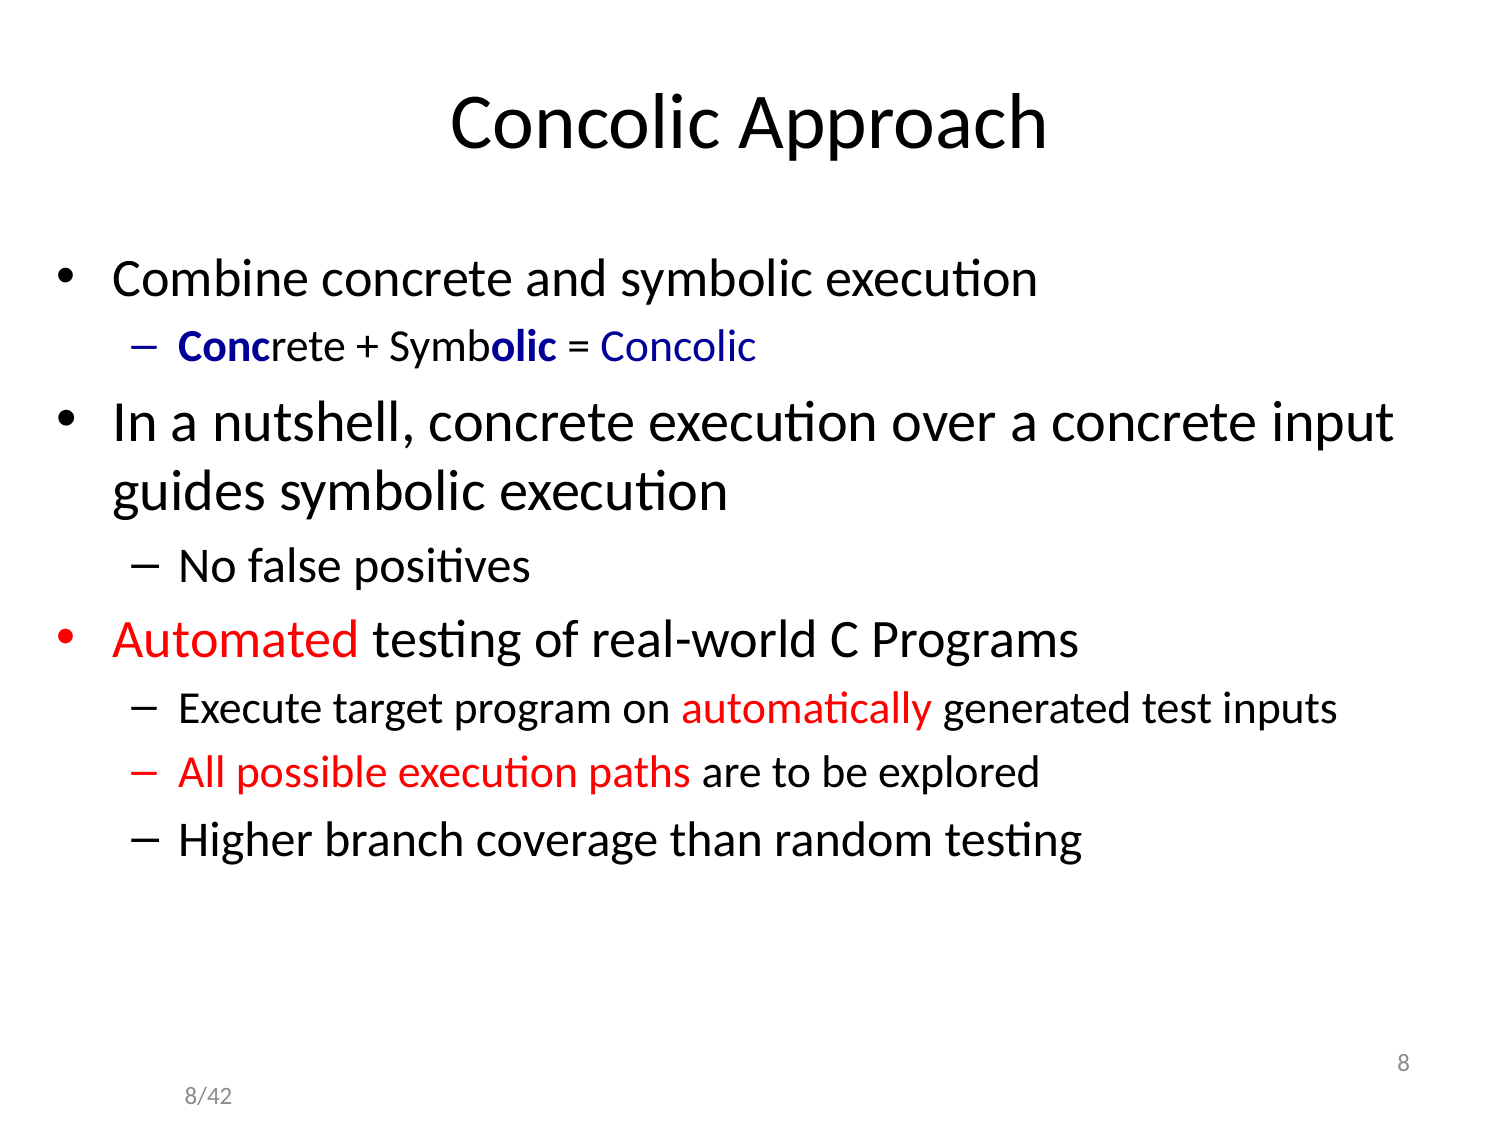

# Concolic Approach
Combine concrete and symbolic execution
Concrete + Symbolic = Concolic
In a nutshell, concrete execution over a concrete input guides symbolic execution
No false positives
Automated testing of real-world C Programs
Execute target program on automatically generated test inputs
All possible execution paths are to be explored
Higher branch coverage than random testing

8